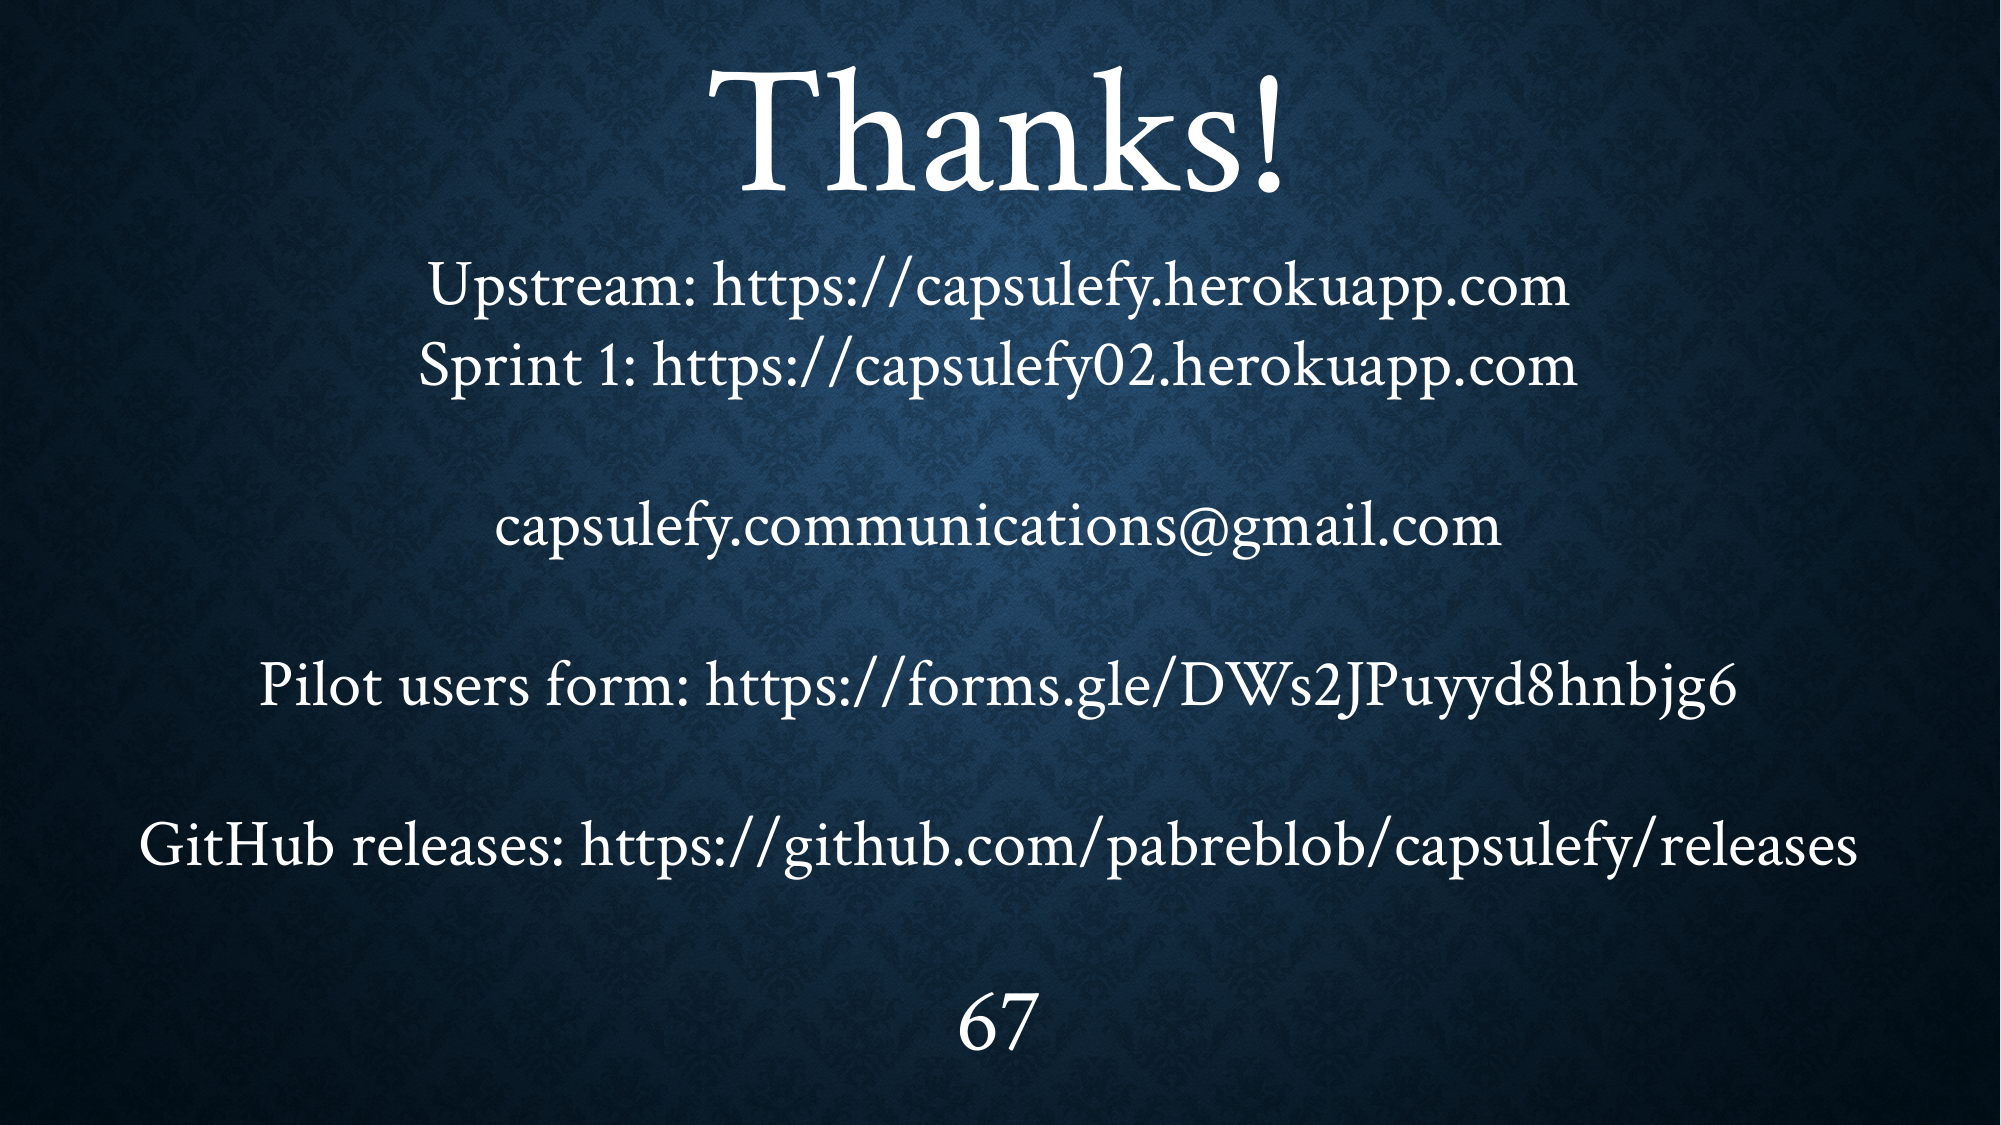

Thanks!
Upstream: https://capsulefy.herokuapp.com
Sprint 1: https://capsulefy02.herokuapp.com

capsulefy.communications@gmail.com

Pilot users form: https://forms.gle/DWs2JPuyyd8hnbjg6

GitHub releases: https://github.com/pabreblob/capsulefy/releases
67